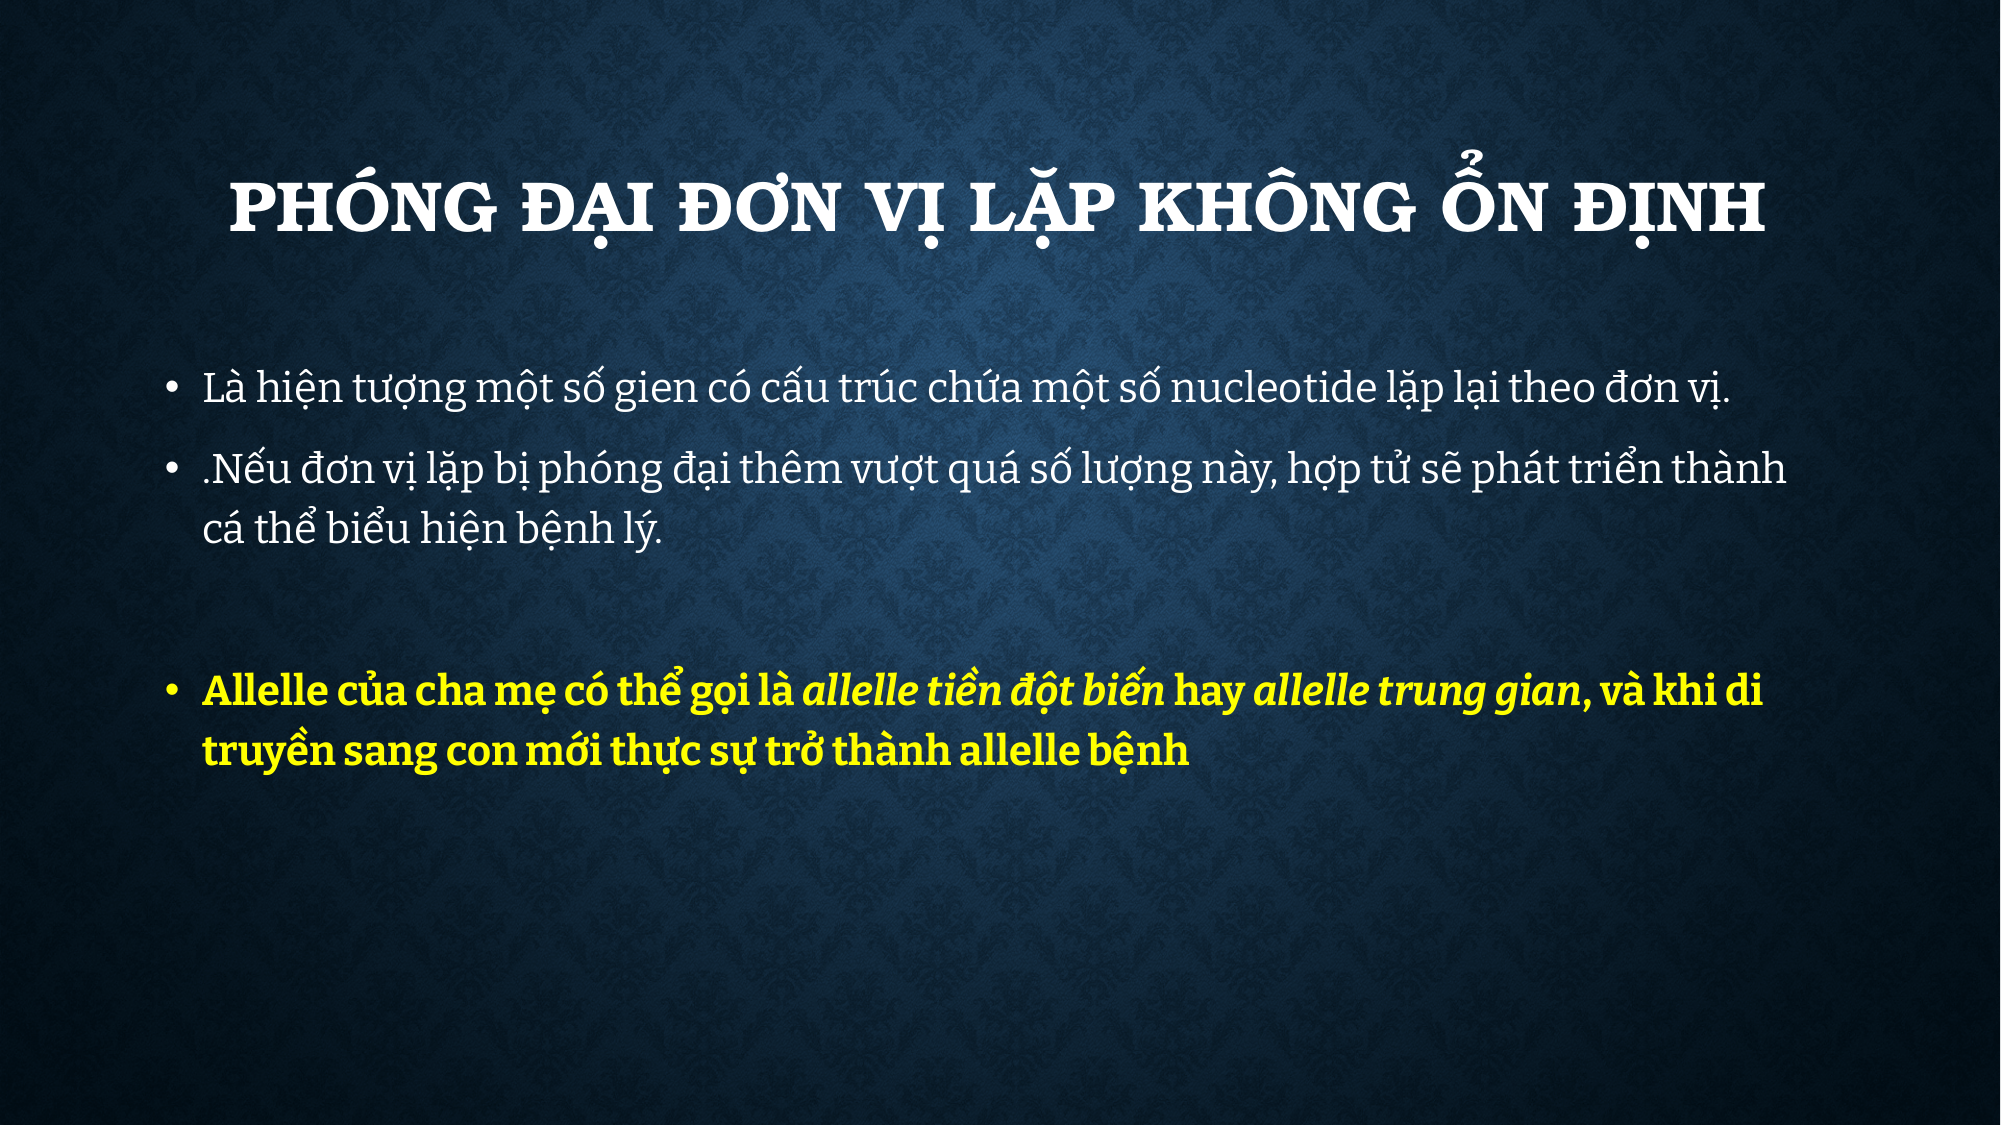

# Phóng đại đơn vị lặp không ổn định
Là hiện tượng một số gien có cấu trúc chứa một số nucleotide lặp lại theo đơn vị.
.Nếu đơn vị lặp bị phóng đại thêm vượt quá số lượng này, hợp tử sẽ phát triển thành cá thể biểu hiện bệnh lý.

Allelle của cha mẹ có thể gọi là allelle tiền đột biến hay allelle trung gian, và khi di truyền sang con mới thực sự trở thành allelle bệnh